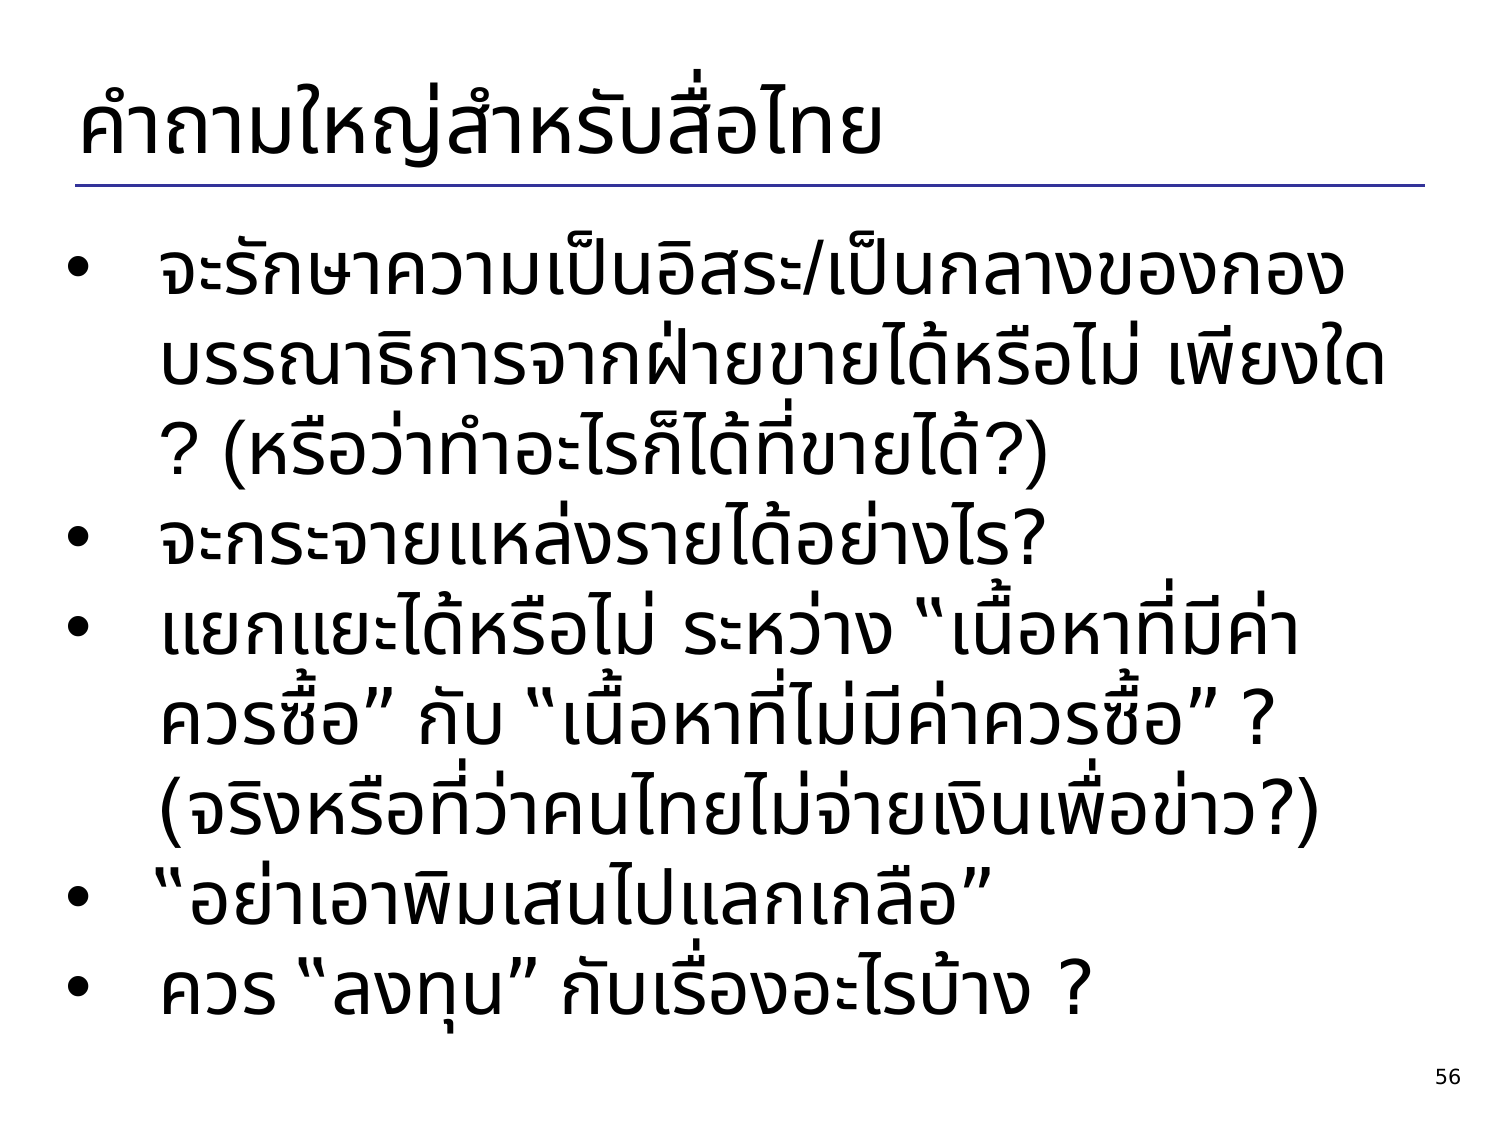

คำถามใหญ่สำหรับสื่อไทย
จะรักษาความเป็นอิสระ/เป็นกลางของกองบรรณาธิการจากฝ่ายขายได้หรือไม่ เพียงใด ? (หรือว่าทำอะไรก็ได้ที่ขายได้?)
จะกระจายแหล่งรายได้อย่างไร?
แยกแยะได้หรือไม่ ระหว่าง “เนื้อหาที่มีค่าควรซื้อ” กับ “เนื้อหาที่ไม่มีค่าควรซื้อ” ? (จริงหรือที่ว่าคนไทยไม่จ่ายเงินเพื่อข่าว?)
“อย่าเอาพิมเสนไปแลกเกลือ”
ควร “ลงทุน” กับเรื่องอะไรบ้าง ?
56